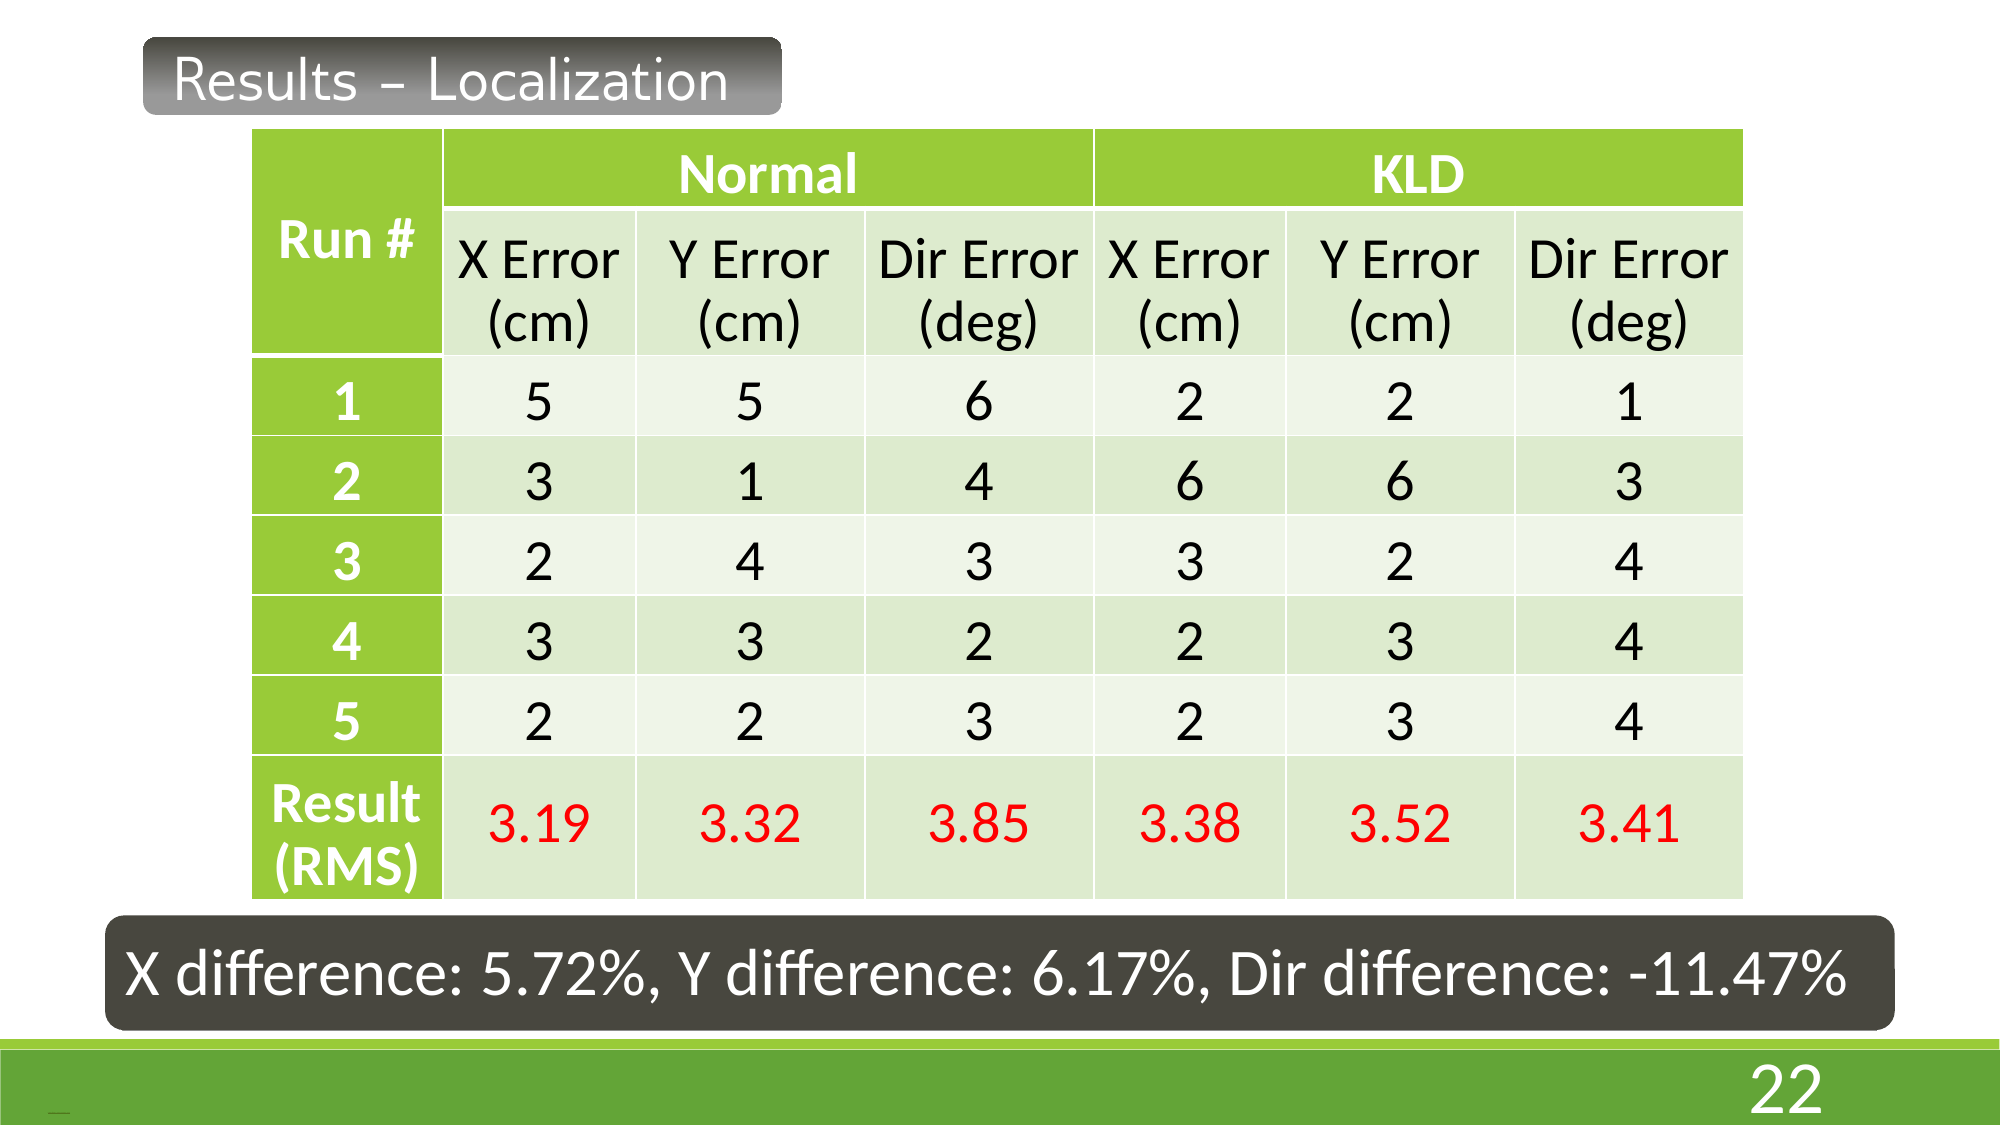

Results – Localization

| Run # | Normal |  |  | KLD |  |  |
| --- | --- | --- | --- | --- | --- | --- |
|  | X Error (cm) | Y Error (cm) | Dir Error (deg) | X Error (cm) | Y Error (cm) | Dir Error (deg) |
| 1 | 5 | 5 | 6 | 2 | 2 | 1 |
| 2 | 3 | 1 | 4 | 6 | 6 | 3 |
| 3 | 2 | 4 | 3 | 3 | 2 | 4 |
| 4 | 3 | 3 | 2 | 2 | 3 | 4 |
| 5 | 2 | 2 | 3 | 2 | 3 | 4 |
| Result (RMS) | 3.19 | 3.32 | 3.85 | 3.38 | 3.52 | 3.41 |
X difference: 5.72%, Y difference: 6.17%, Dir difference: -11.47%

22
Free PowerPoint Templates